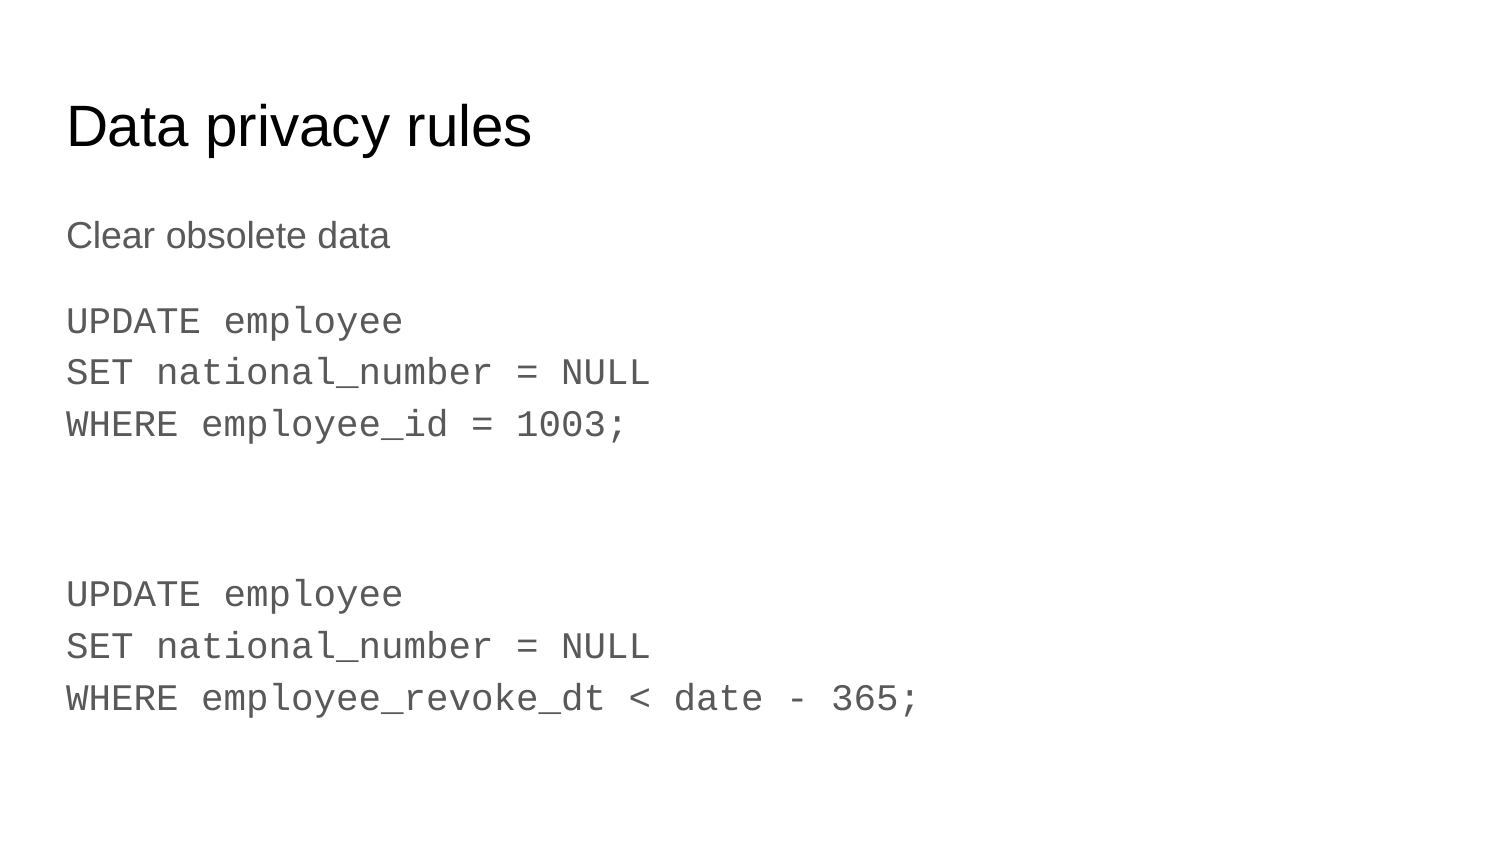

# Data privacy rules
Clear obsolete data
UPDATE employee
SET national_number = NULL
WHERE employee_id = 1003;

UPDATE employee
SET national_number = NULL
WHERE employee_revoke_dt < date - 365;